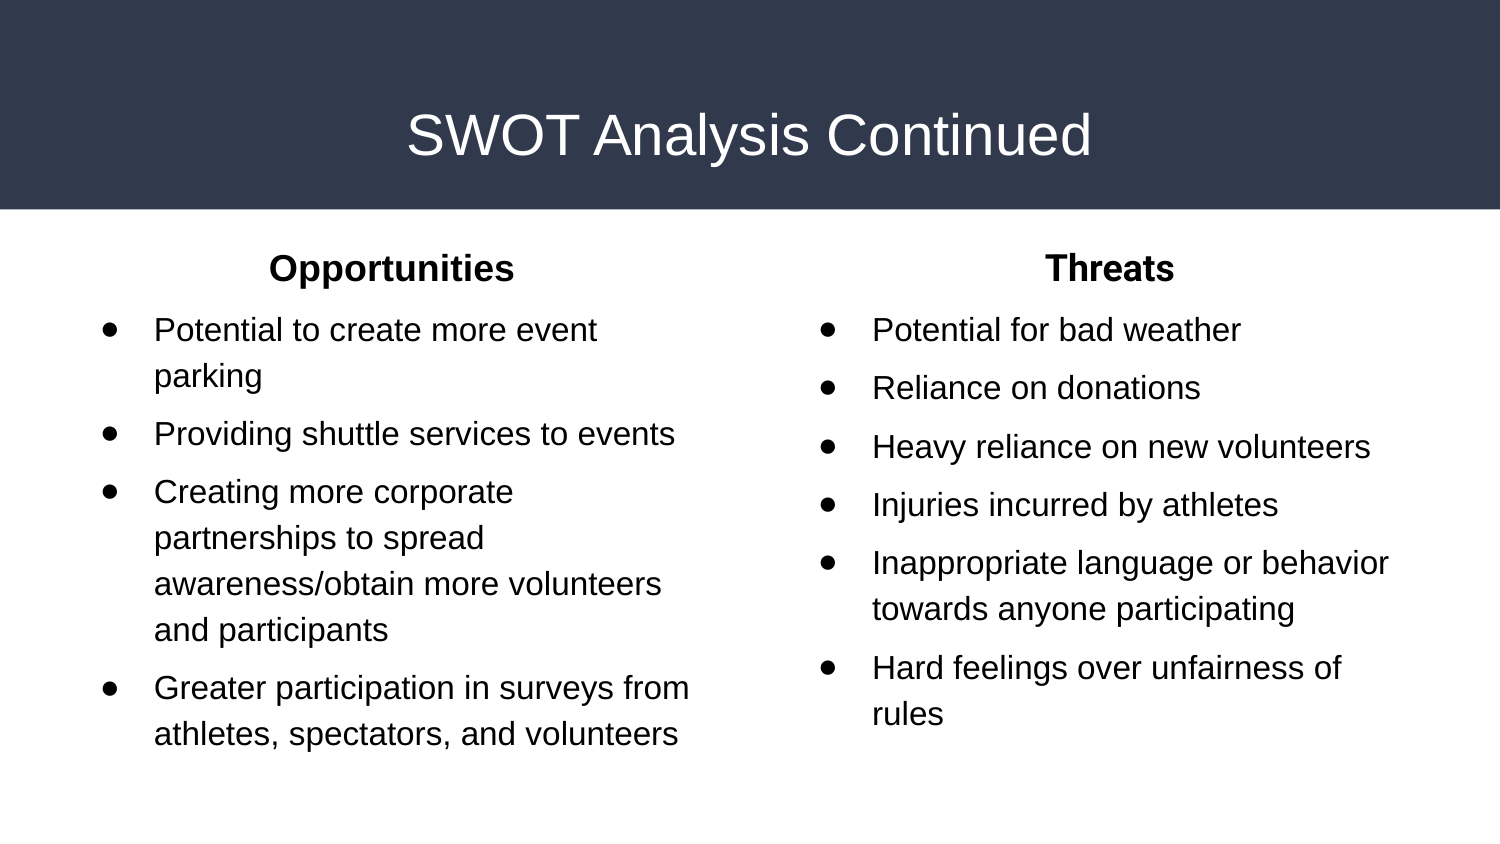

# SWOT Analysis Continued
Opportunities
Potential to create more event parking
Providing shuttle services to events
Creating more corporate partnerships to spread awareness/obtain more volunteers and participants
Greater participation in surveys from athletes, spectators, and volunteers

Threats
Potential for bad weather
Reliance on donations
Heavy reliance on new volunteers
Injuries incurred by athletes
Inappropriate language or behavior towards anyone participating
Hard feelings over unfairness of rules